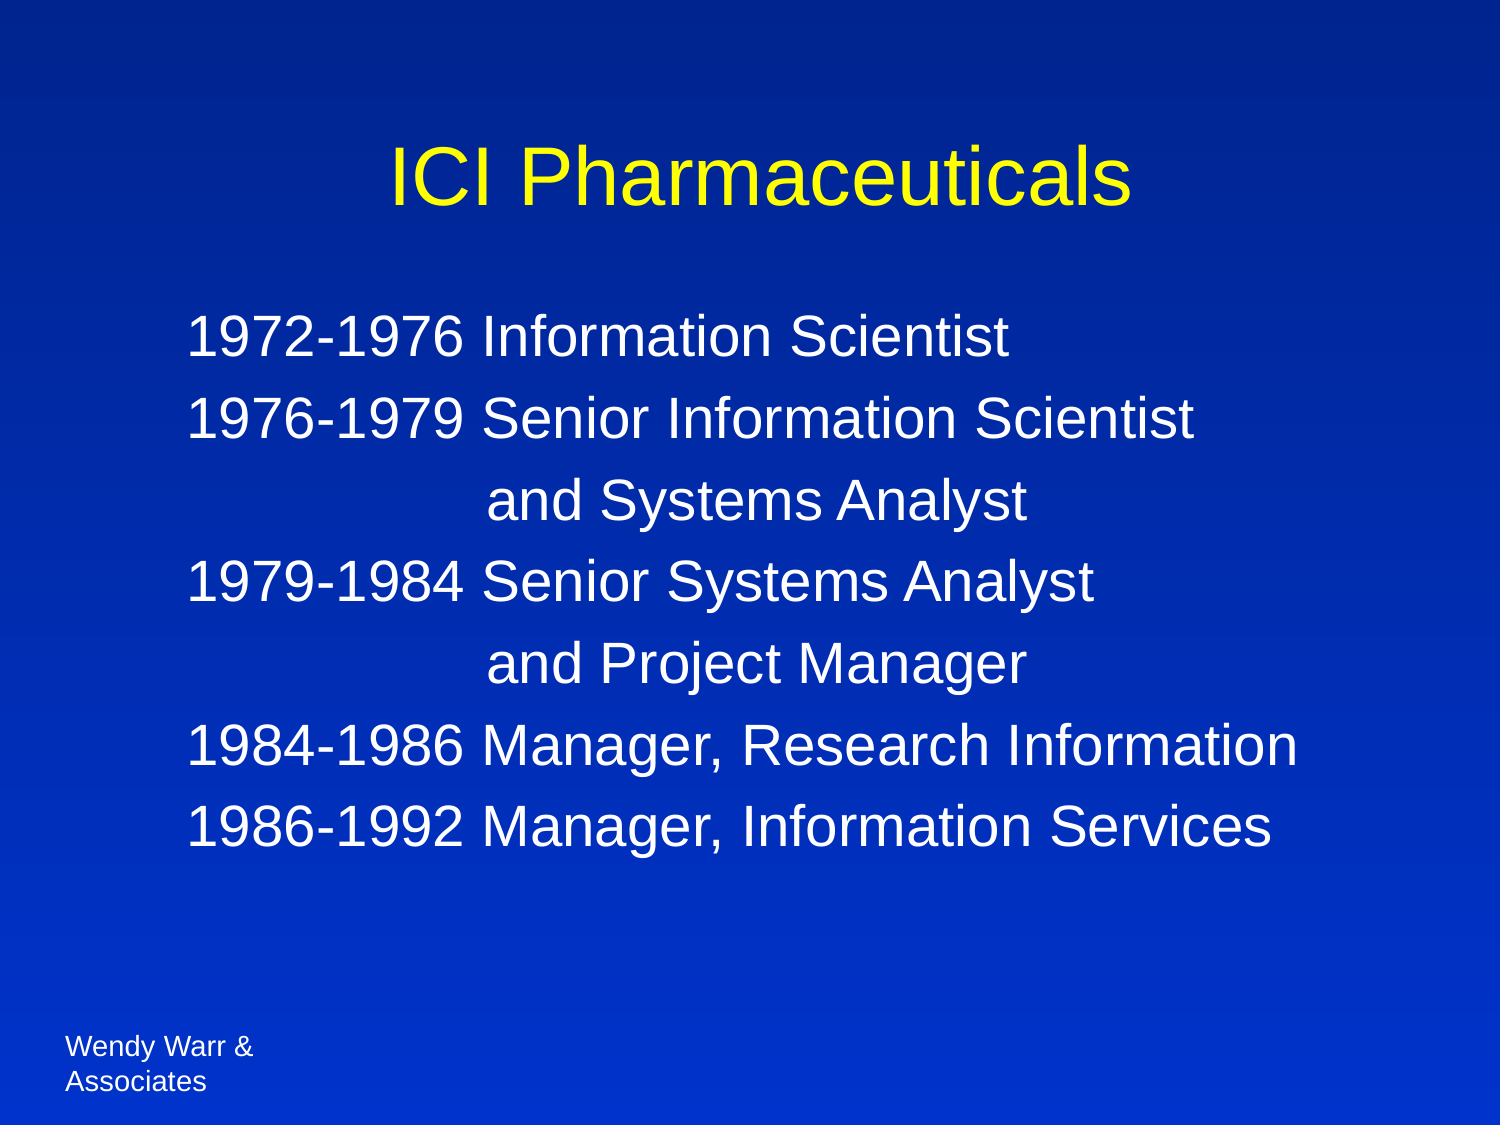

# ICI Pharmaceuticals
1972-1976 Information Scientist
1976-1979 Senior Information Scientist
		and Systems Analyst
1979-1984 Senior Systems Analyst
		and Project Manager
1984-1986 Manager, Research Information
1986-1992 Manager, Information Services
Wendy Warr & Associates